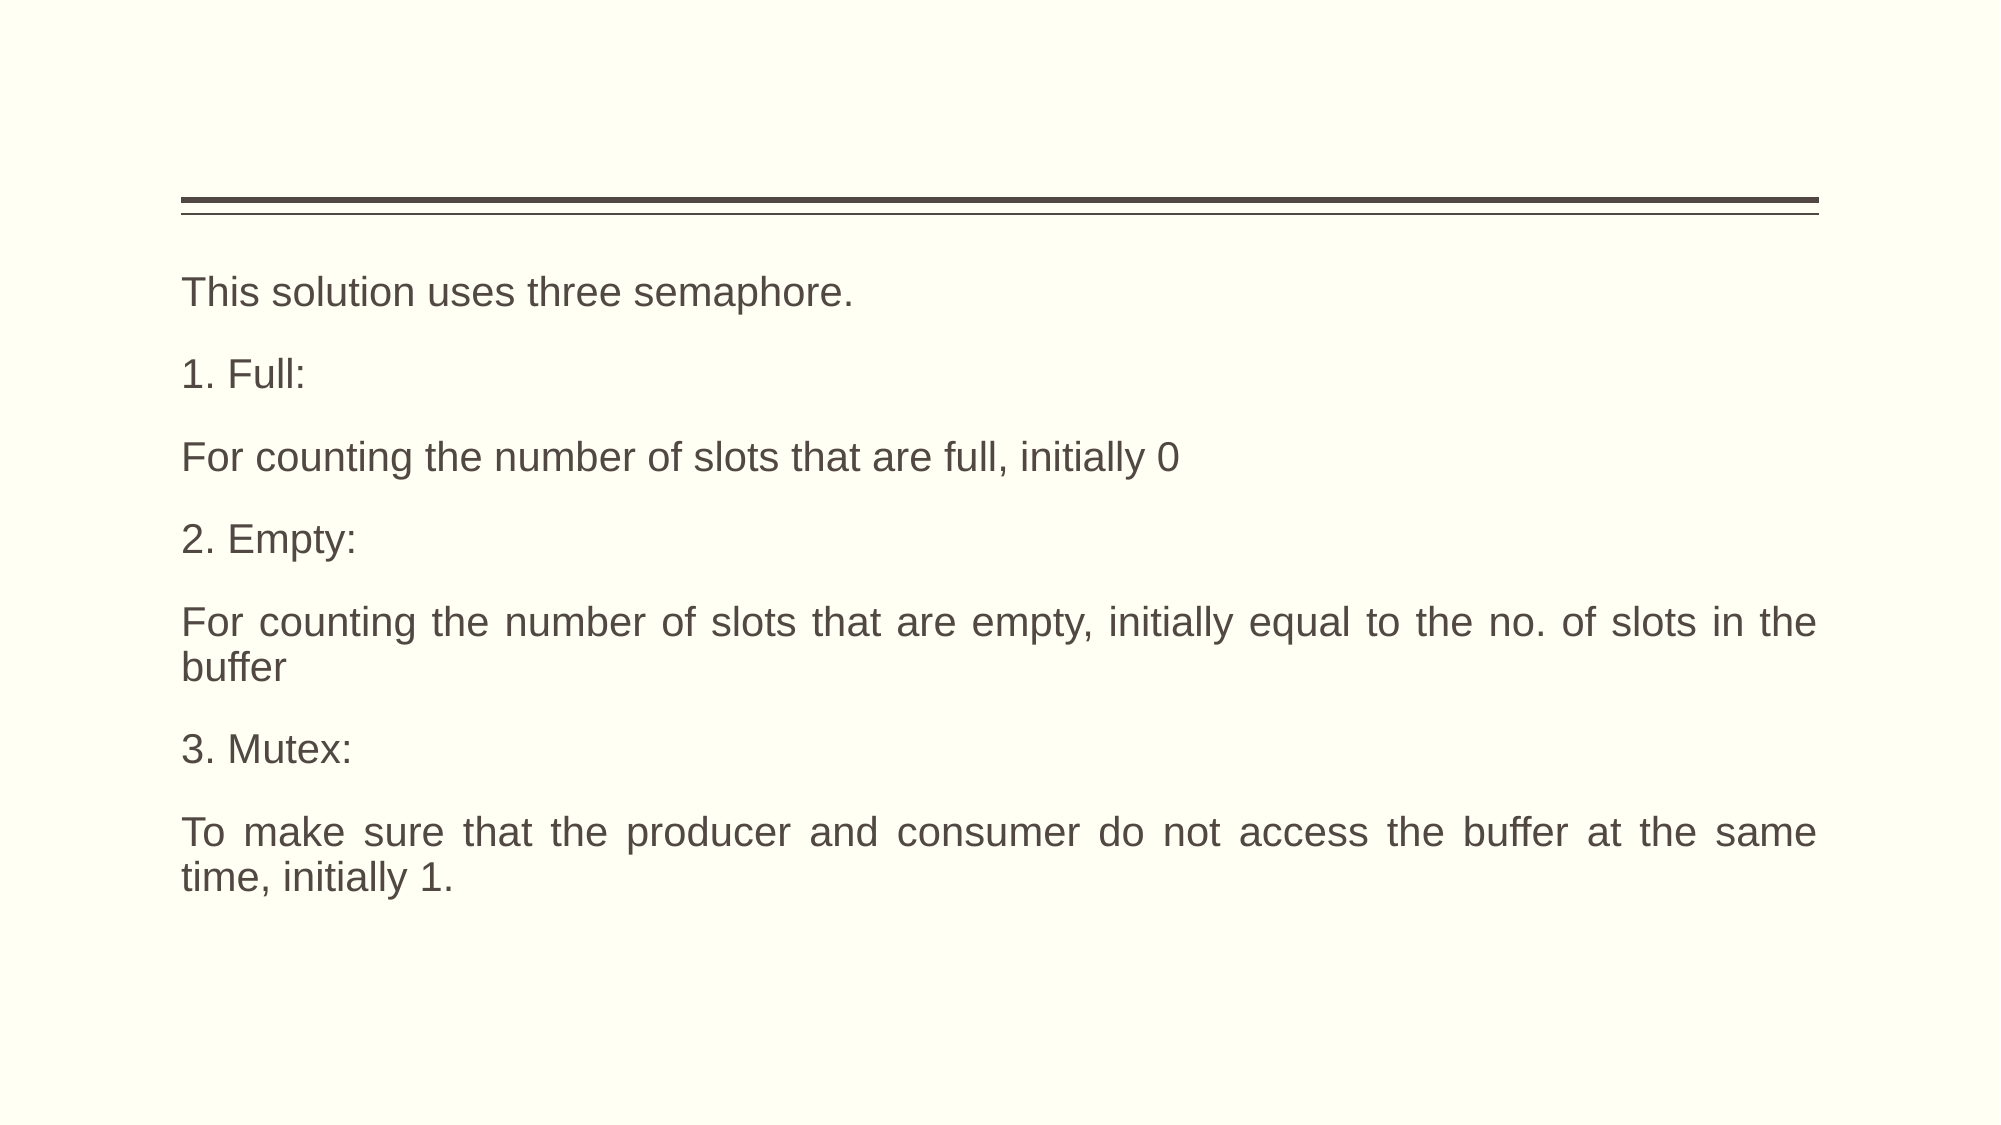

#
This solution uses three semaphore.
1. Full:
For counting the number of slots that are full, initially 0
2. Empty:
For counting the number of slots that are empty, initially equal to the no. of slots in the buffer
3. Mutex:
To make sure that the producer and consumer do not access the buffer at the same time, initially 1.